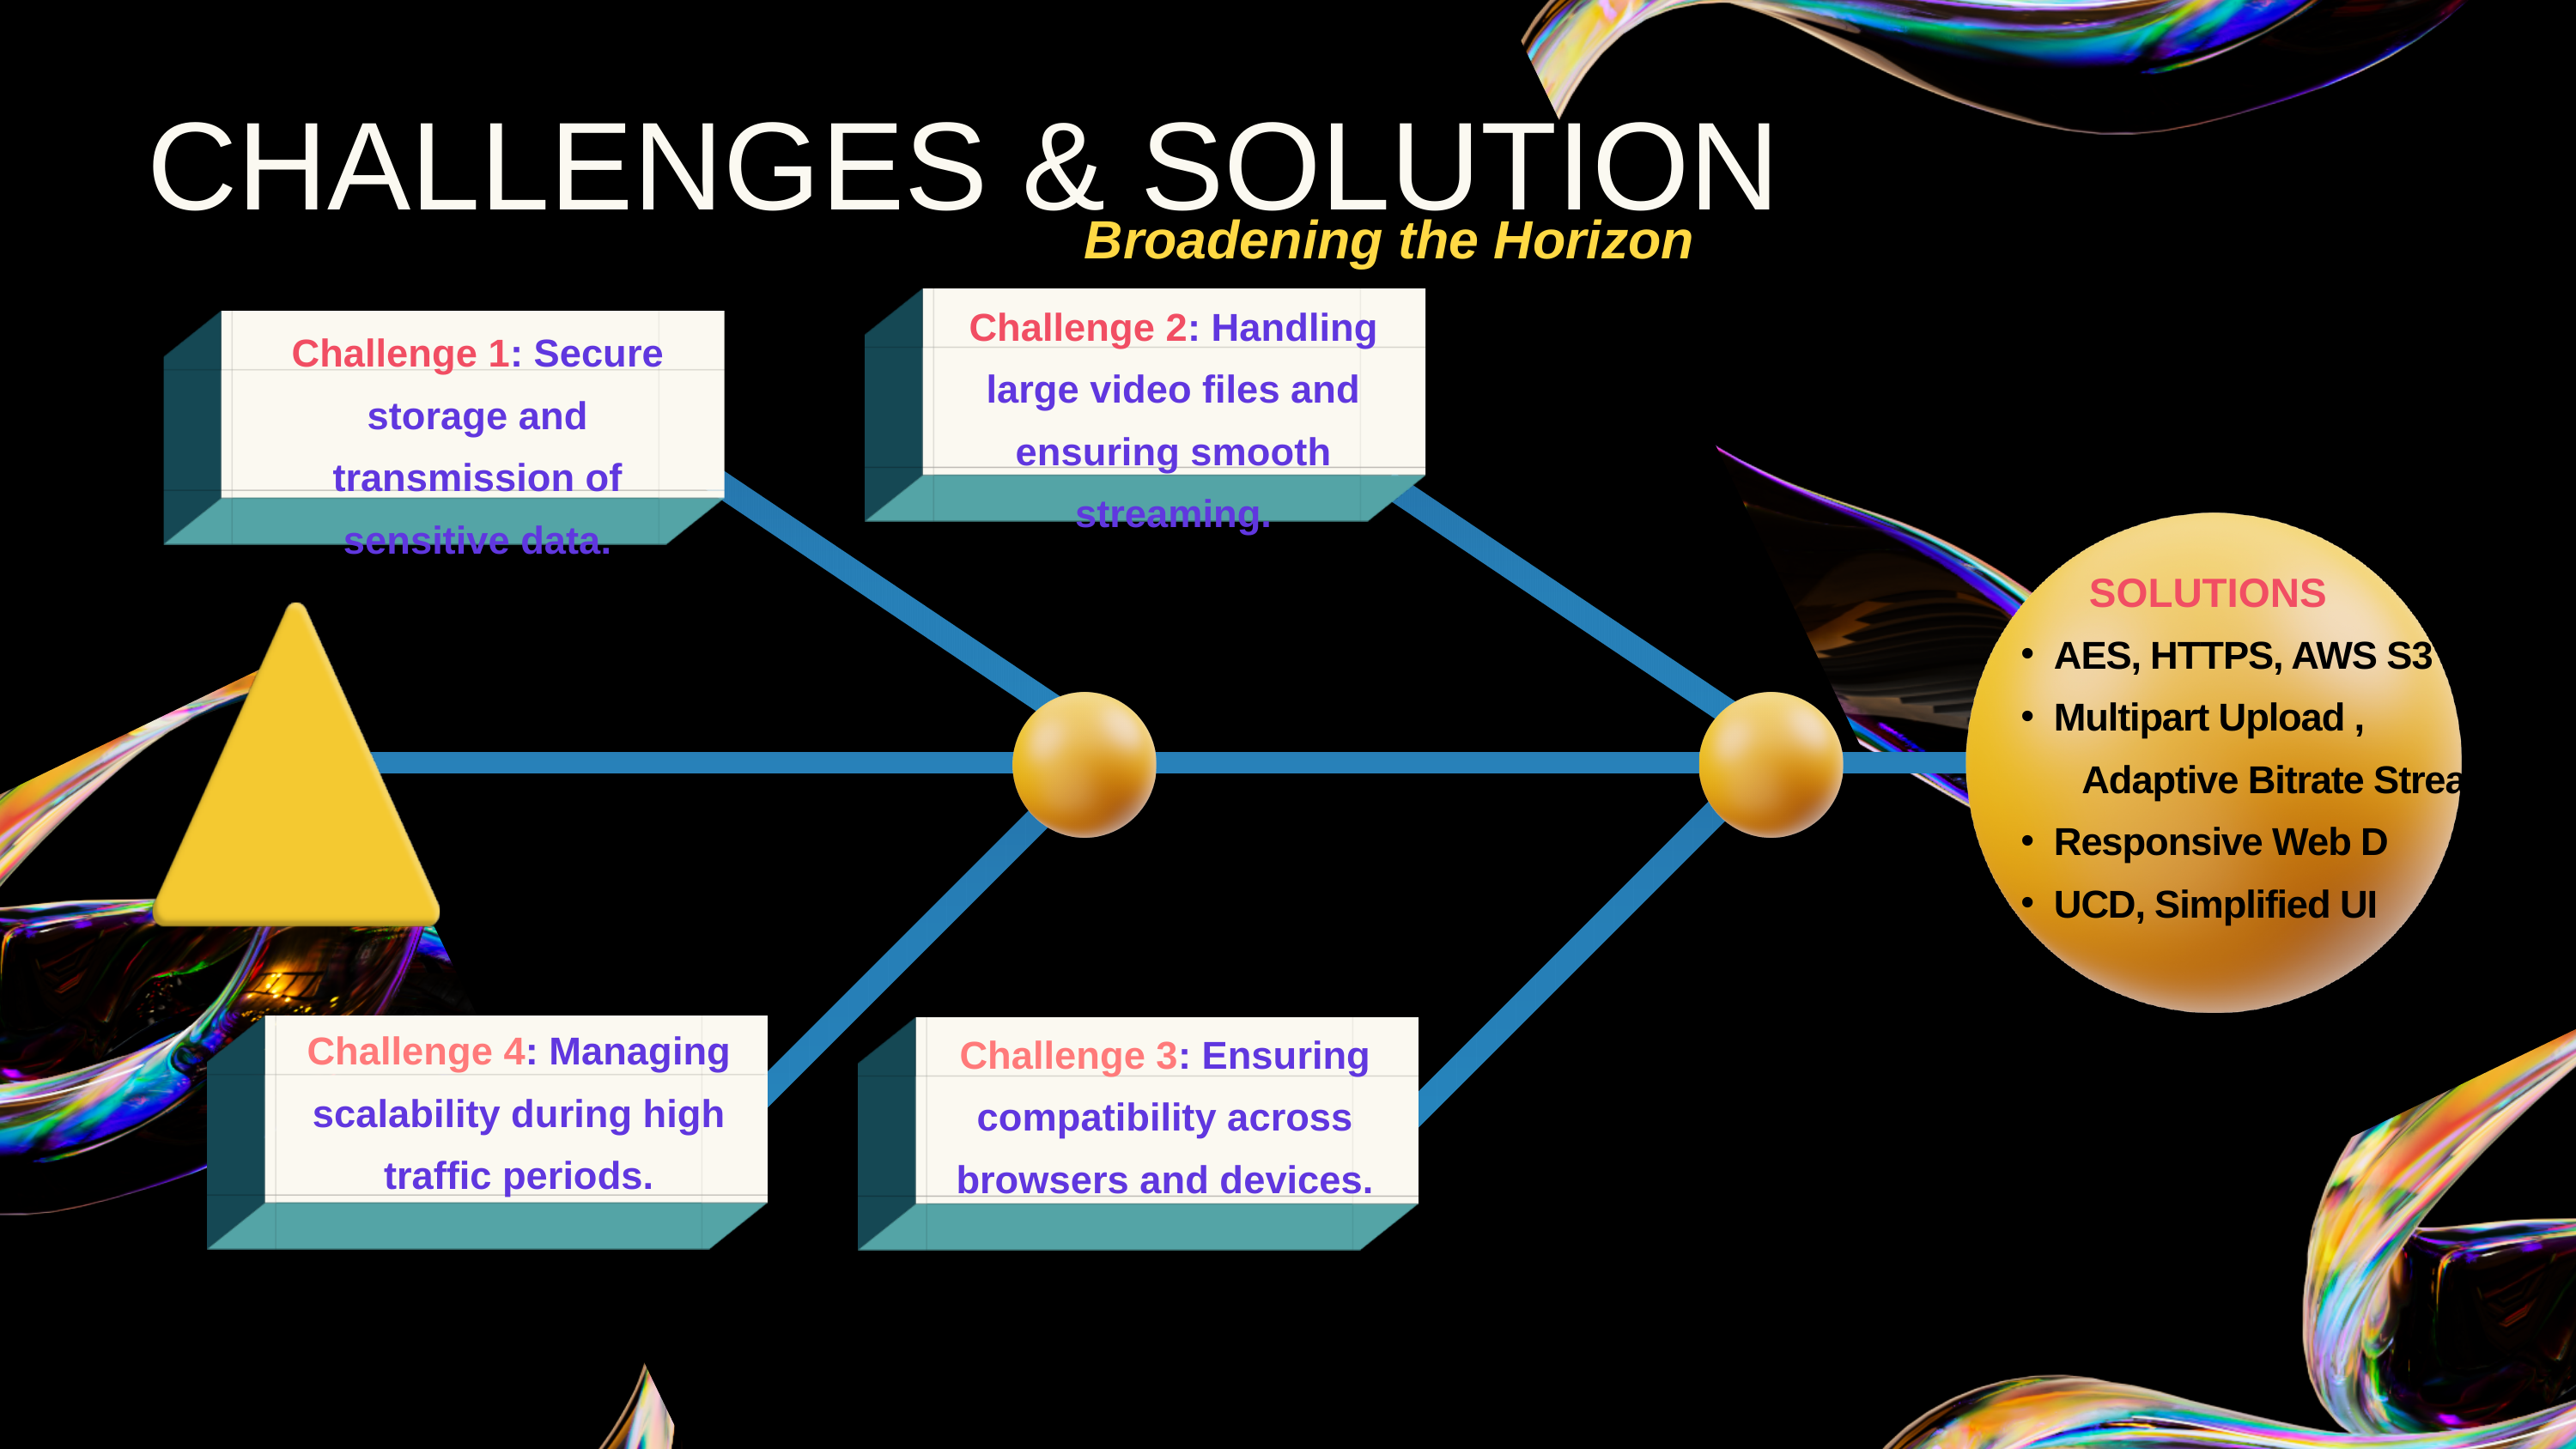

CHALLENGES & SOLUTION
Broadening the Horizon
Challenge 2: Handling large video files and ensuring smooth streaming.

Challenge 1: Secure storage and transmission of sensitive data.

SOLUTIONS

AES, HTTPS, AWS S3
Multipart Upload ,                      Adaptive Bitrate Stream
Responsive Web D
UCD, Simplified UI

Challenge 4: Managing scalability during high traffic periods.
Challenge 3: Ensuring compatibility across browsers and devices.